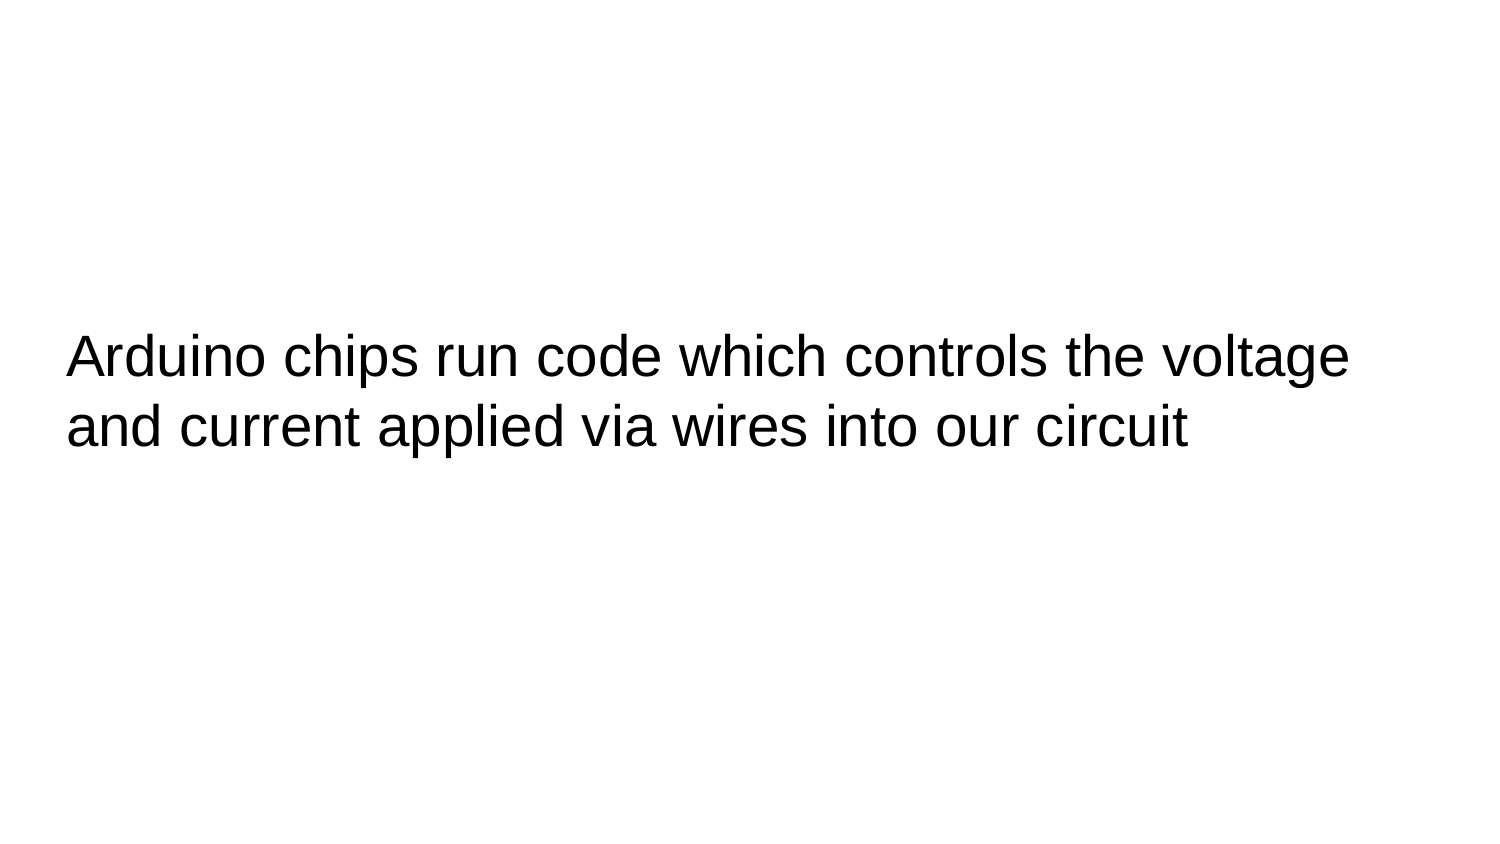

# Arduino chips run code which controls the voltage and current applied via wires into our circuit